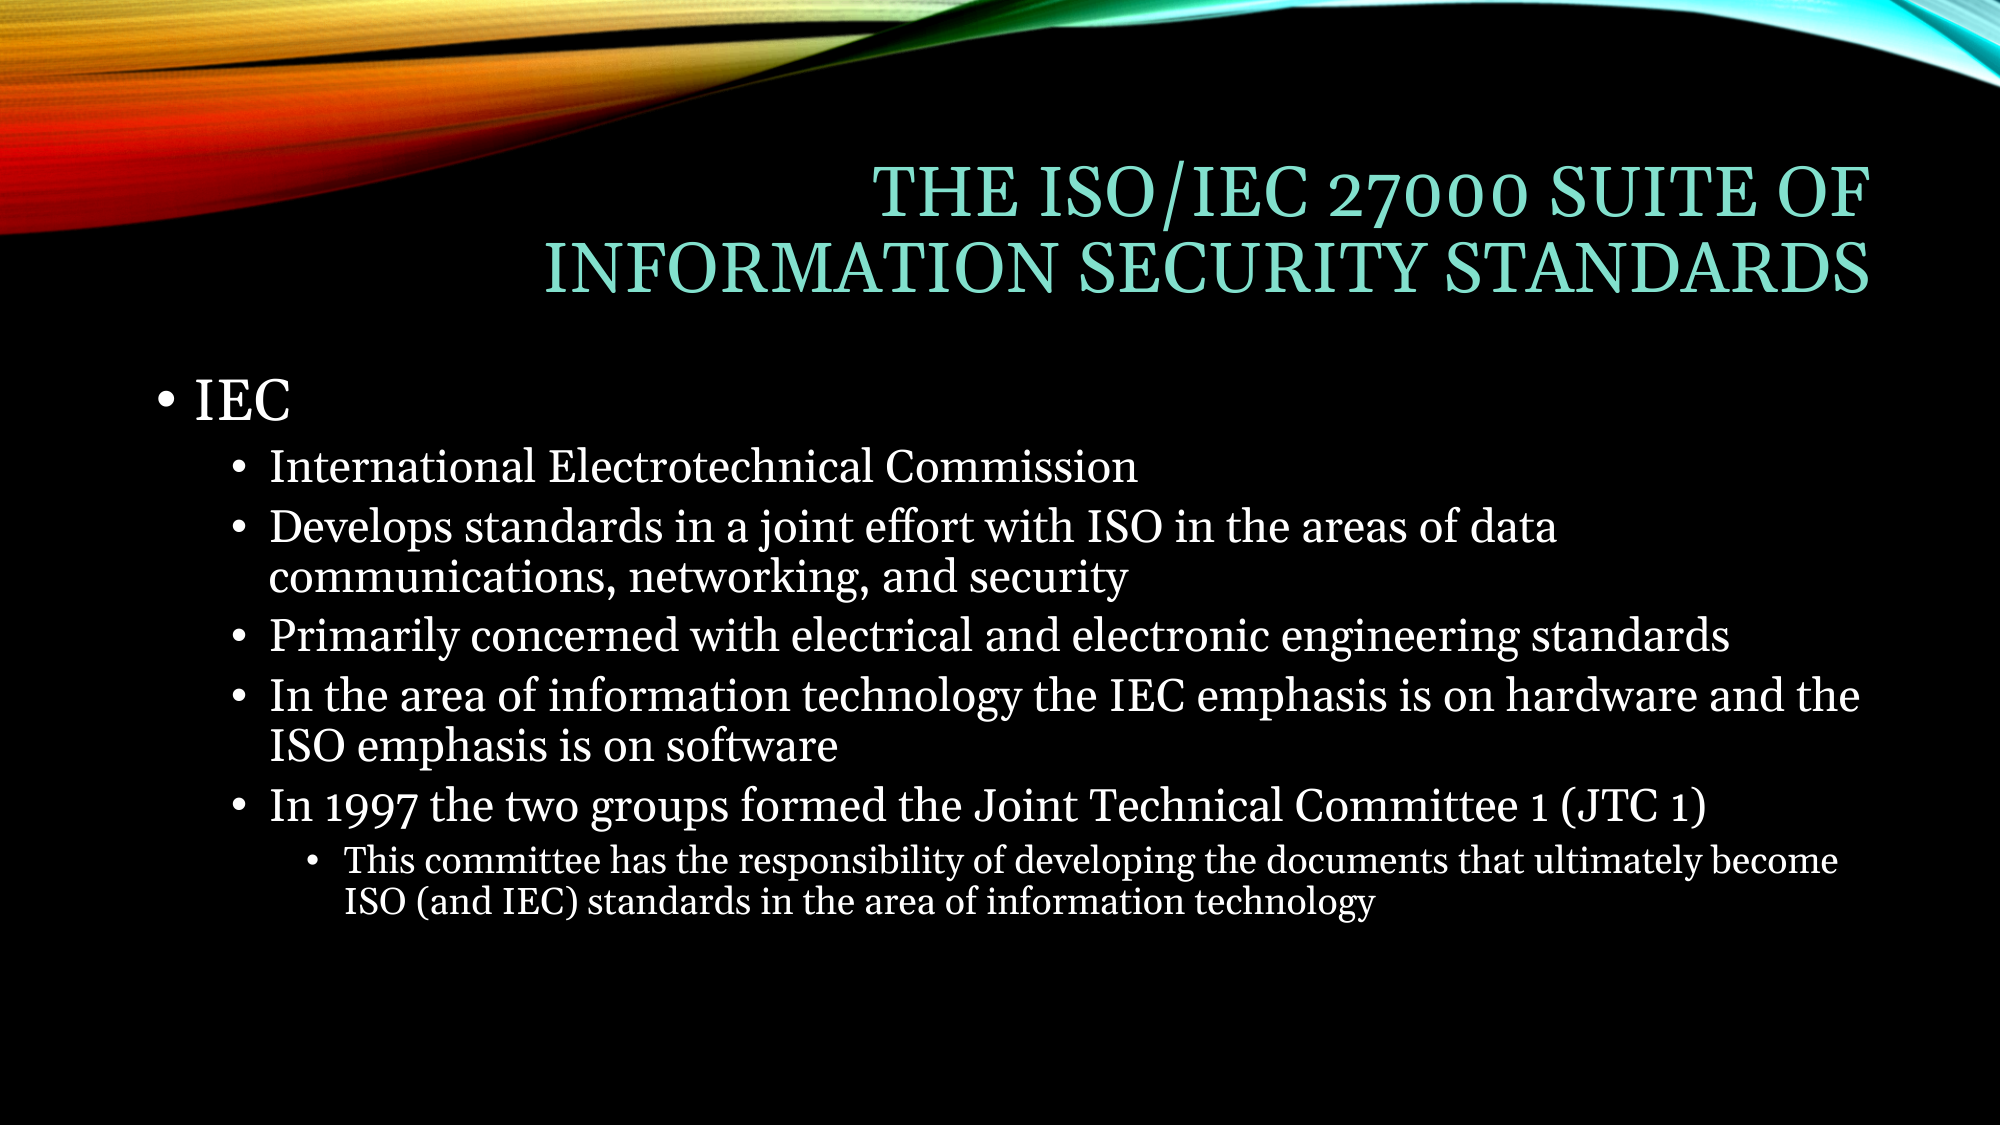

# The iso/iec 27000 suite of information security standards
IEC
International Electrotechnical Commission
Develops standards in a joint effort with ISO in the areas of data communications, networking, and security
Primarily concerned with electrical and electronic engineering standards
In the area of information technology the IEC emphasis is on hardware and the ISO emphasis is on software
In 1997 the two groups formed the Joint Technical Committee 1 (JTC 1)
This committee has the responsibility of developing the documents that ultimately become ISO (and IEC) standards in the area of information technology